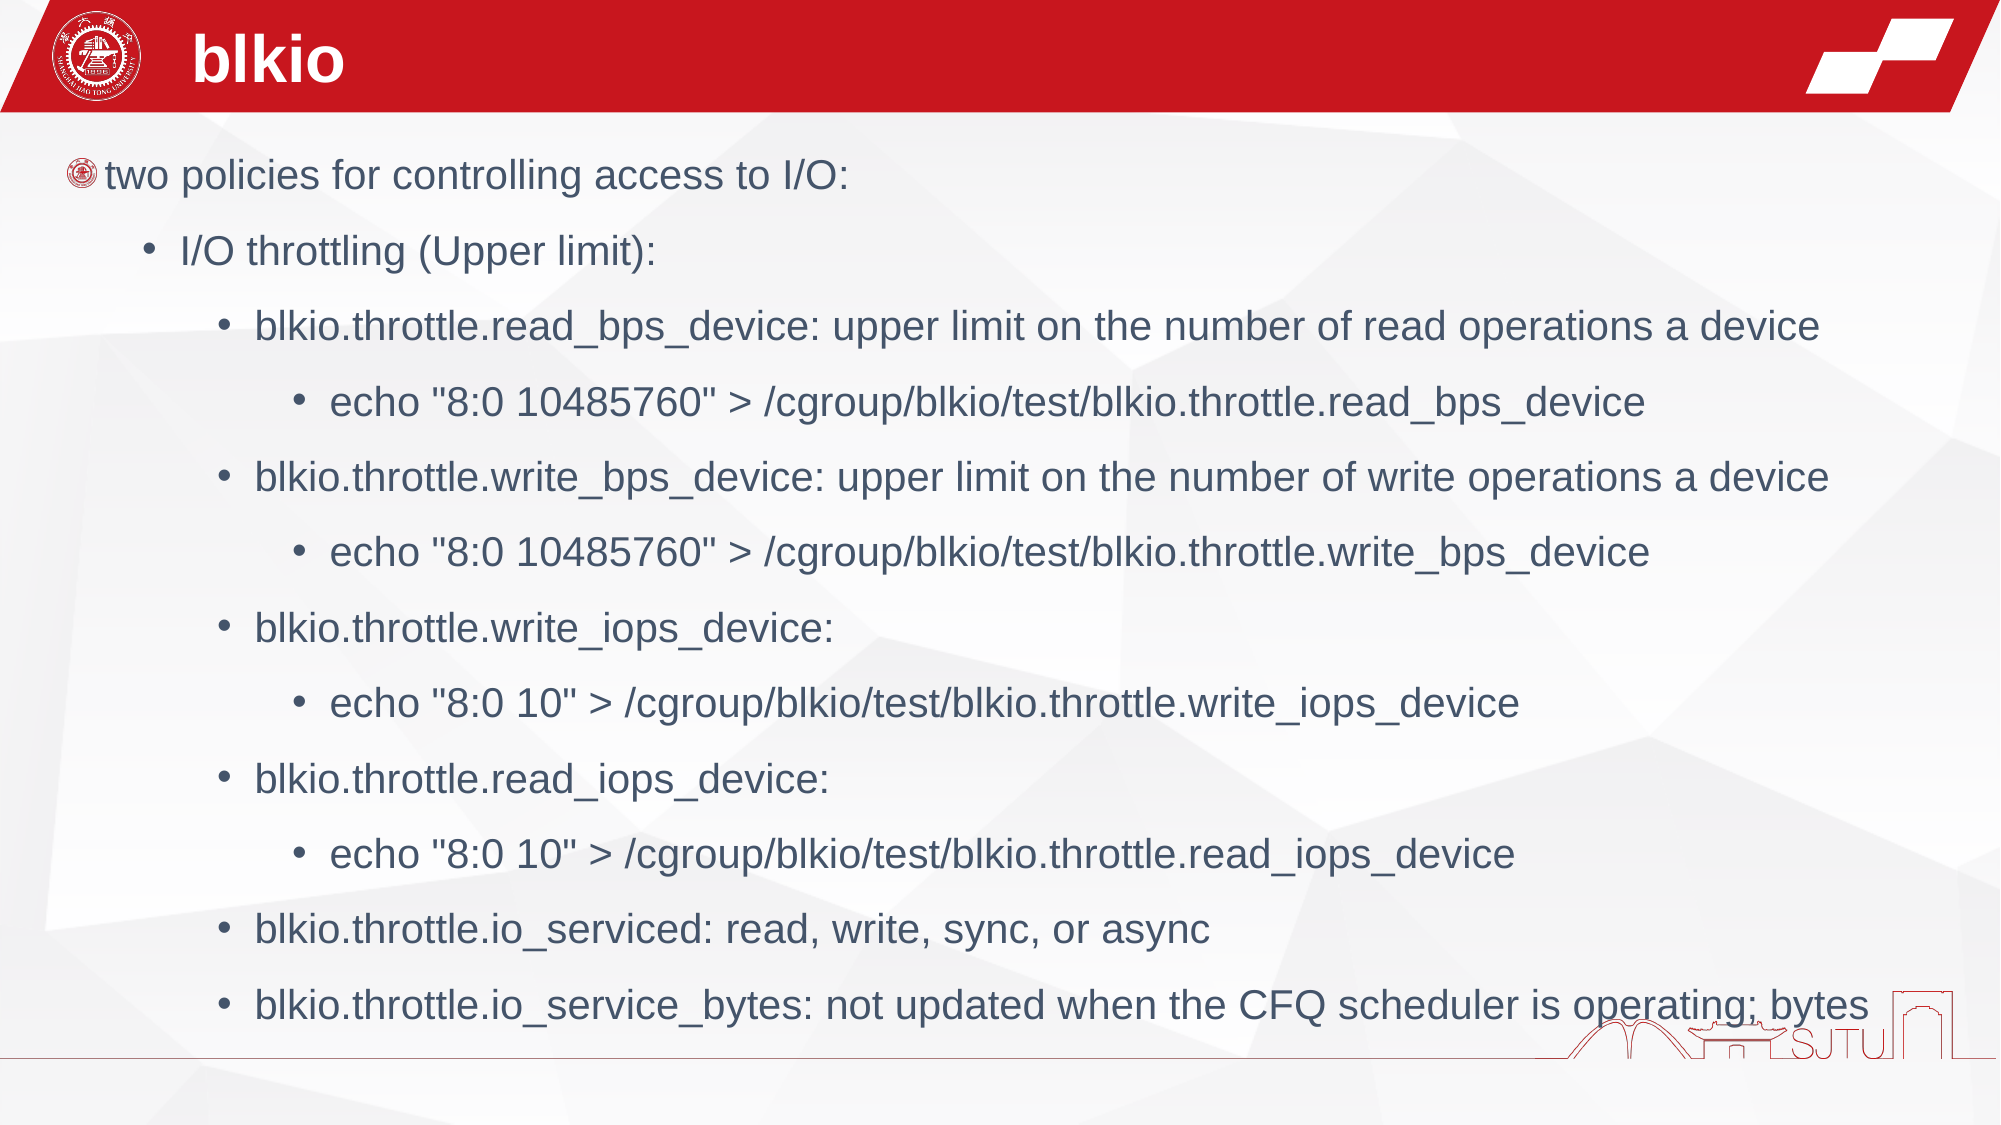

blkio
two policies for controlling access to I/O:
I/O throttling (Upper limit):
blkio.throttle.read_bps_device: upper limit on the number of read operations a device
echo "8:0 10485760" > /cgroup/blkio/test/blkio.throttle.read_bps_device
blkio.throttle.write_bps_device: upper limit on the number of write operations a device
echo "8:0 10485760" > /cgroup/blkio/test/blkio.throttle.write_bps_device
blkio.throttle.write_iops_device:
echo "8:0 10" > /cgroup/blkio/test/blkio.throttle.write_iops_device
blkio.throttle.read_iops_device:
echo "8:0 10" > /cgroup/blkio/test/blkio.throttle.read_iops_device
blkio.throttle.io_serviced: read, write, sync, or async
blkio.throttle.io_service_bytes: not updated when the CFQ scheduler is operating; bytes